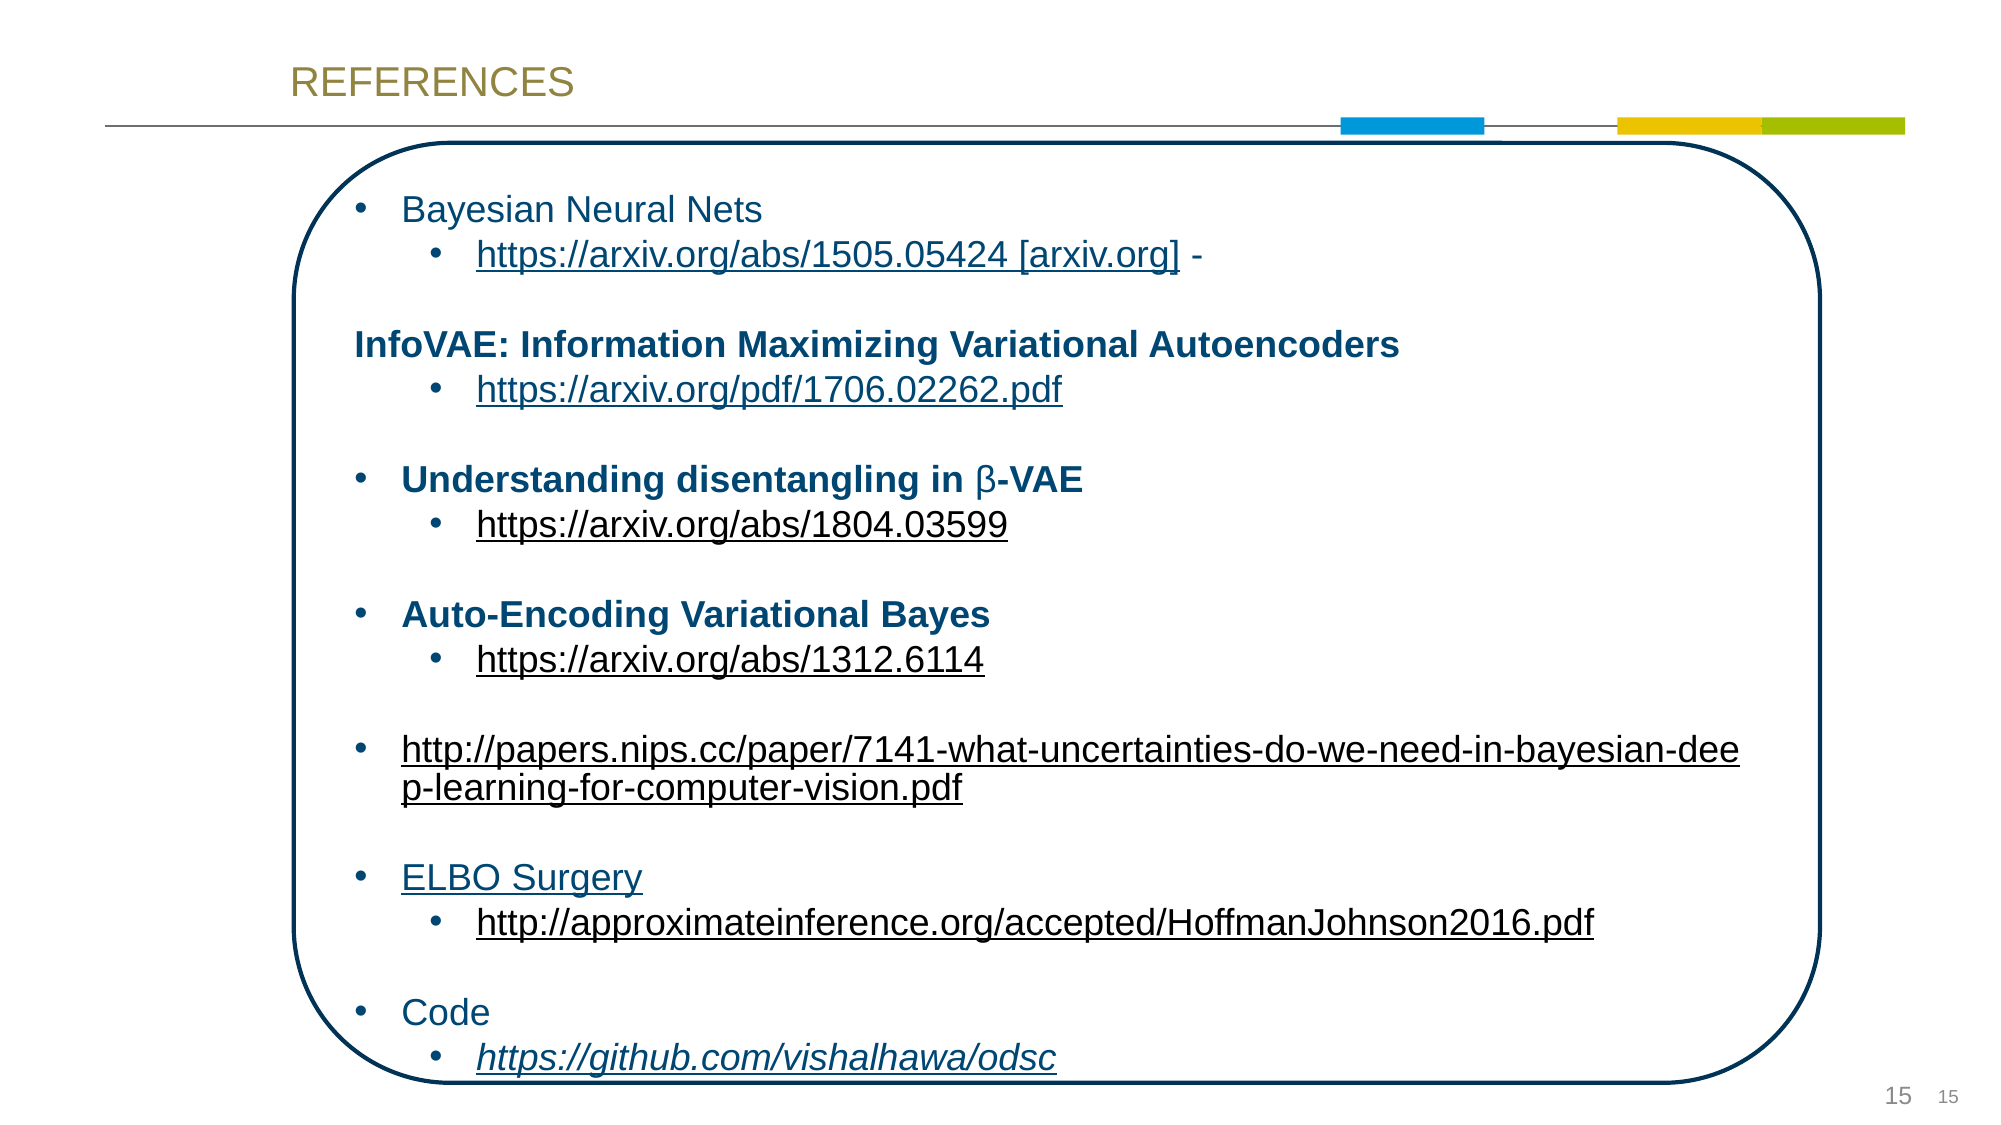

REFERENCES
Bayesian Neural Nets
https://arxiv.org/abs/1505.05424 [arxiv.org] -

InfoVAE: Information Maximizing Variational Autoencoders
https://arxiv.org/pdf/1706.02262.pdf

Understanding disentangling in β-VAE
https://arxiv.org/abs/1804.03599

Auto-Encoding Variational Bayes
https://arxiv.org/abs/1312.6114

http://papers.nips.cc/paper/7141-what-uncertainties-do-we-need-in-bayesian-deep-learning-for-computer-vision.pdf

ELBO Surgery
http://approximateinference.org/accepted/HoffmanJohnson2016.pdf

Code
https://github.com/vishalhawa/odsc